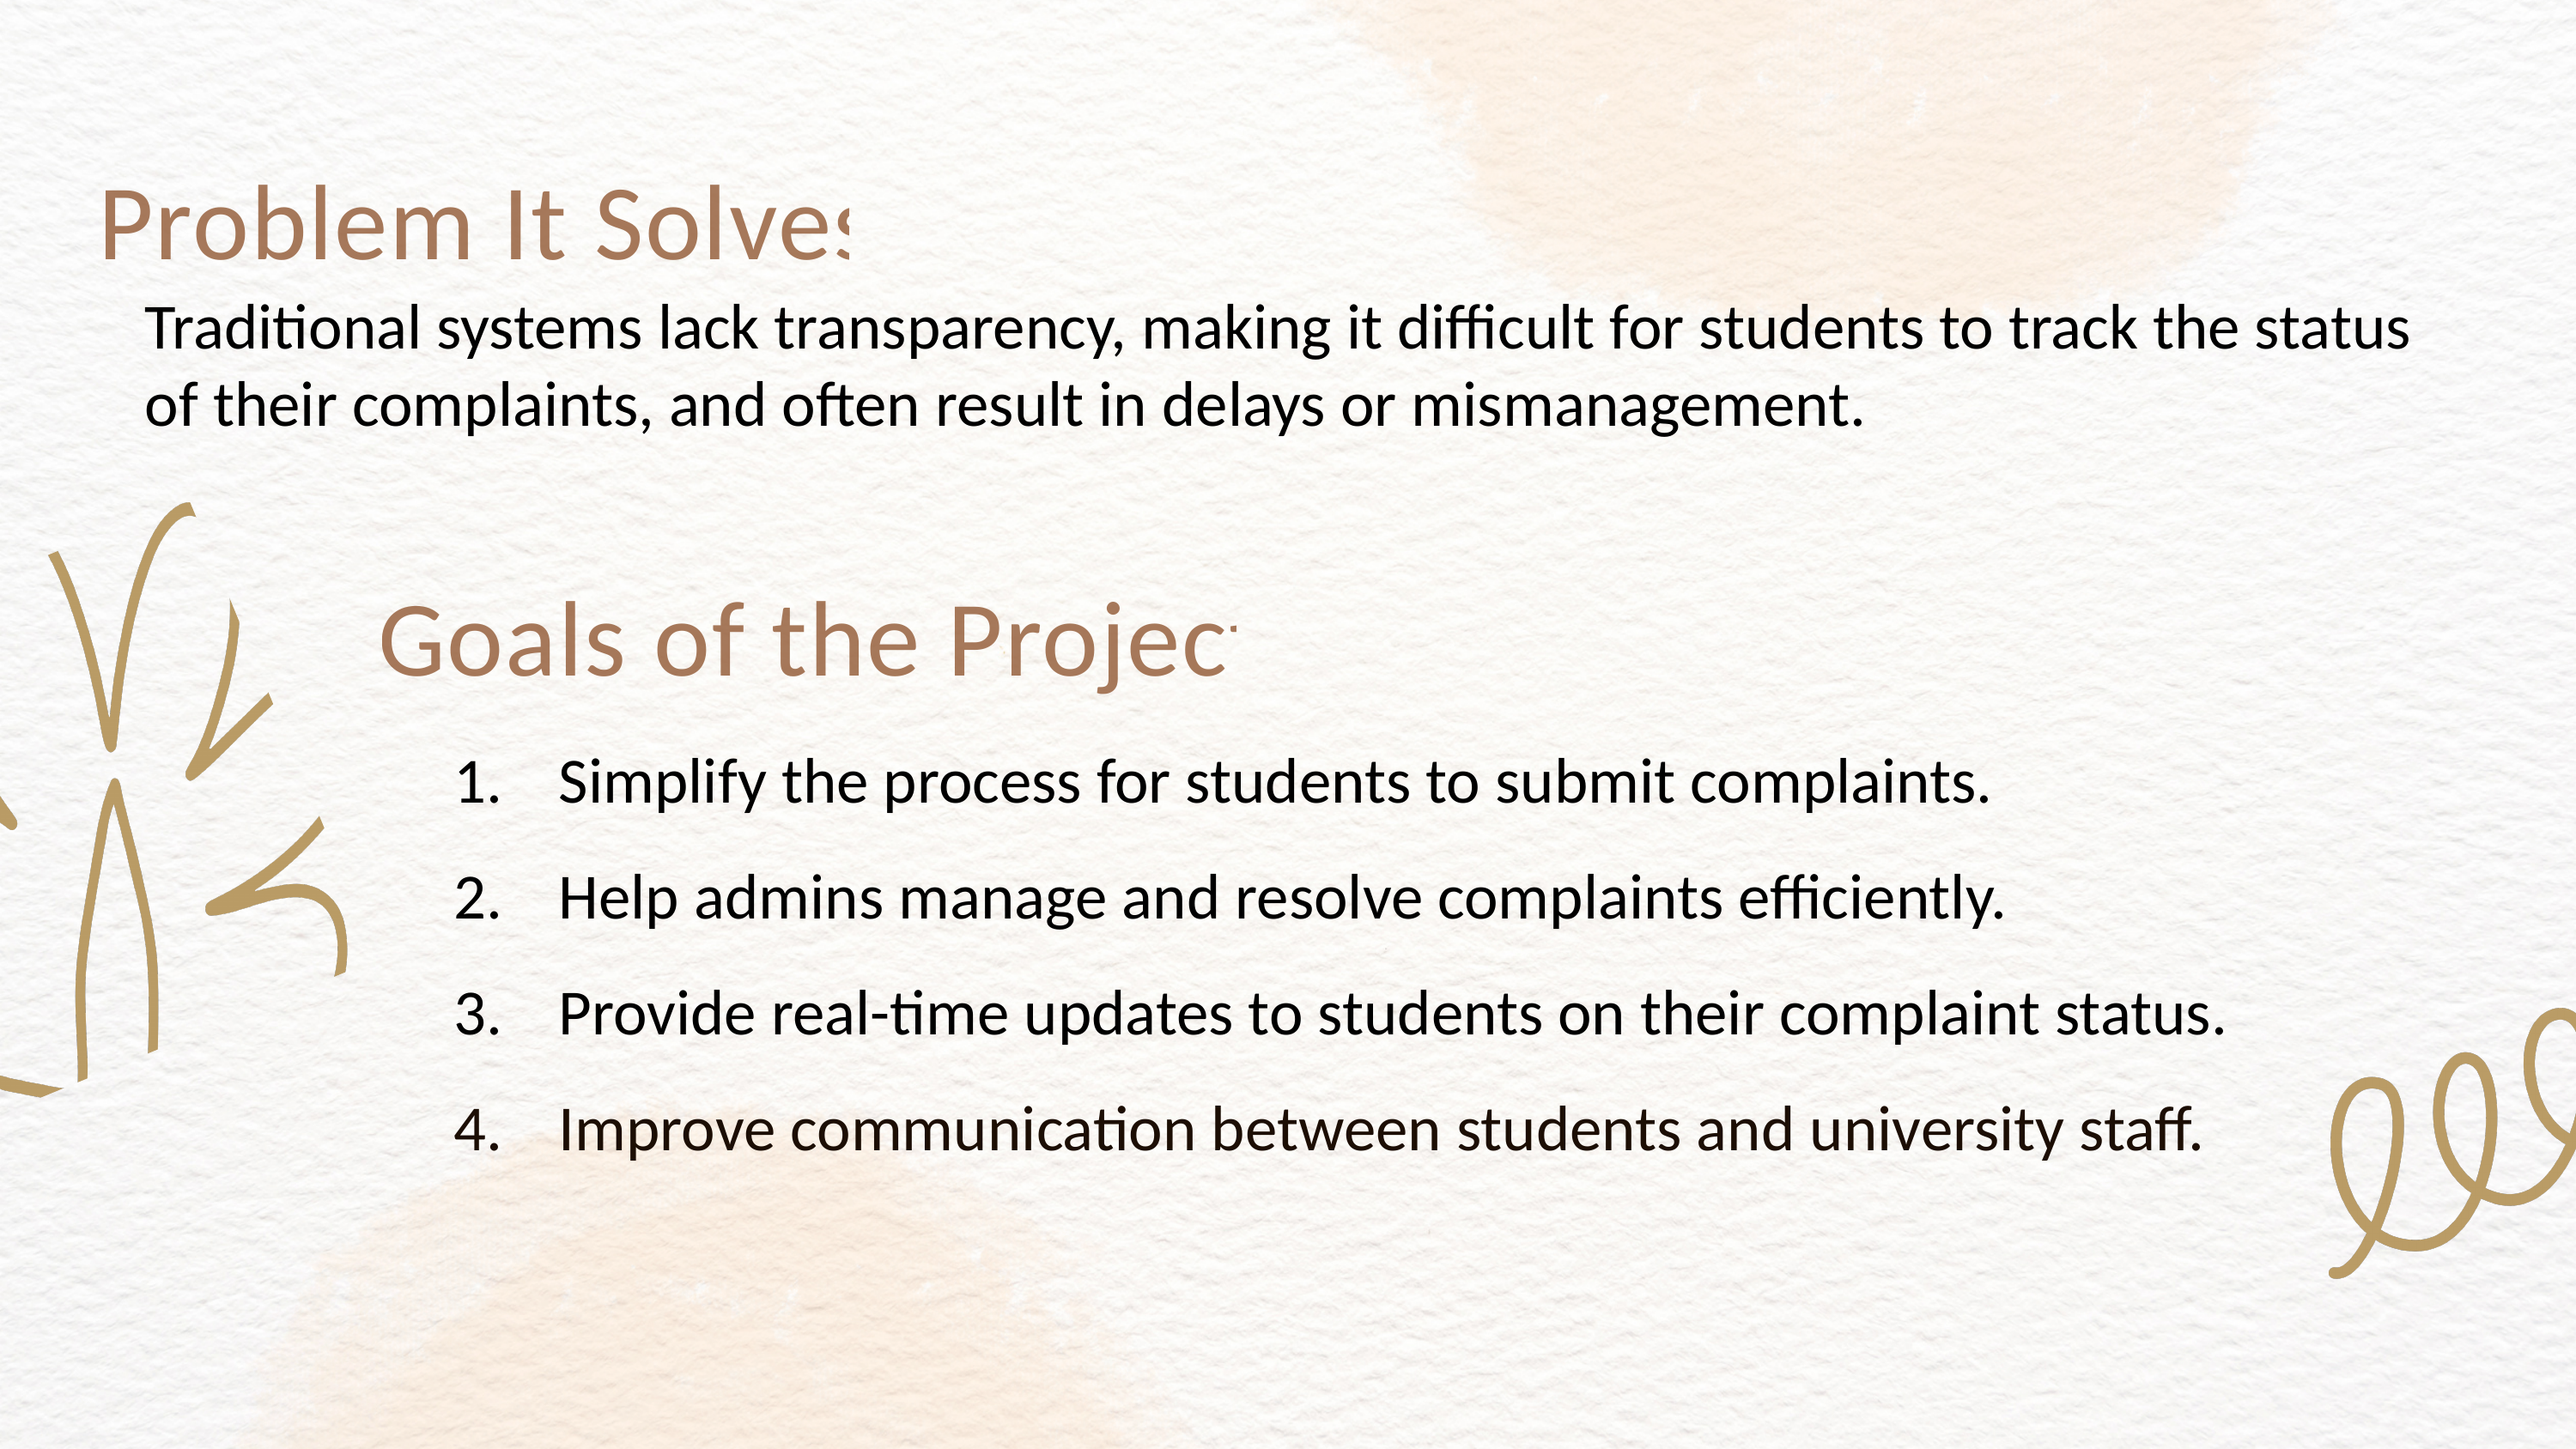

Problem It Solves
Traditional systems lack transparency, making it difficult for students to track the status of their complaints, and often result in delays or mismanagement.
Goals of the Project

Simplify the process for students to submit complaints.
Help admins manage and resolve complaints efficiently.
Provide real-time updates to students on their complaint status.
Improve communication between students and university staff.